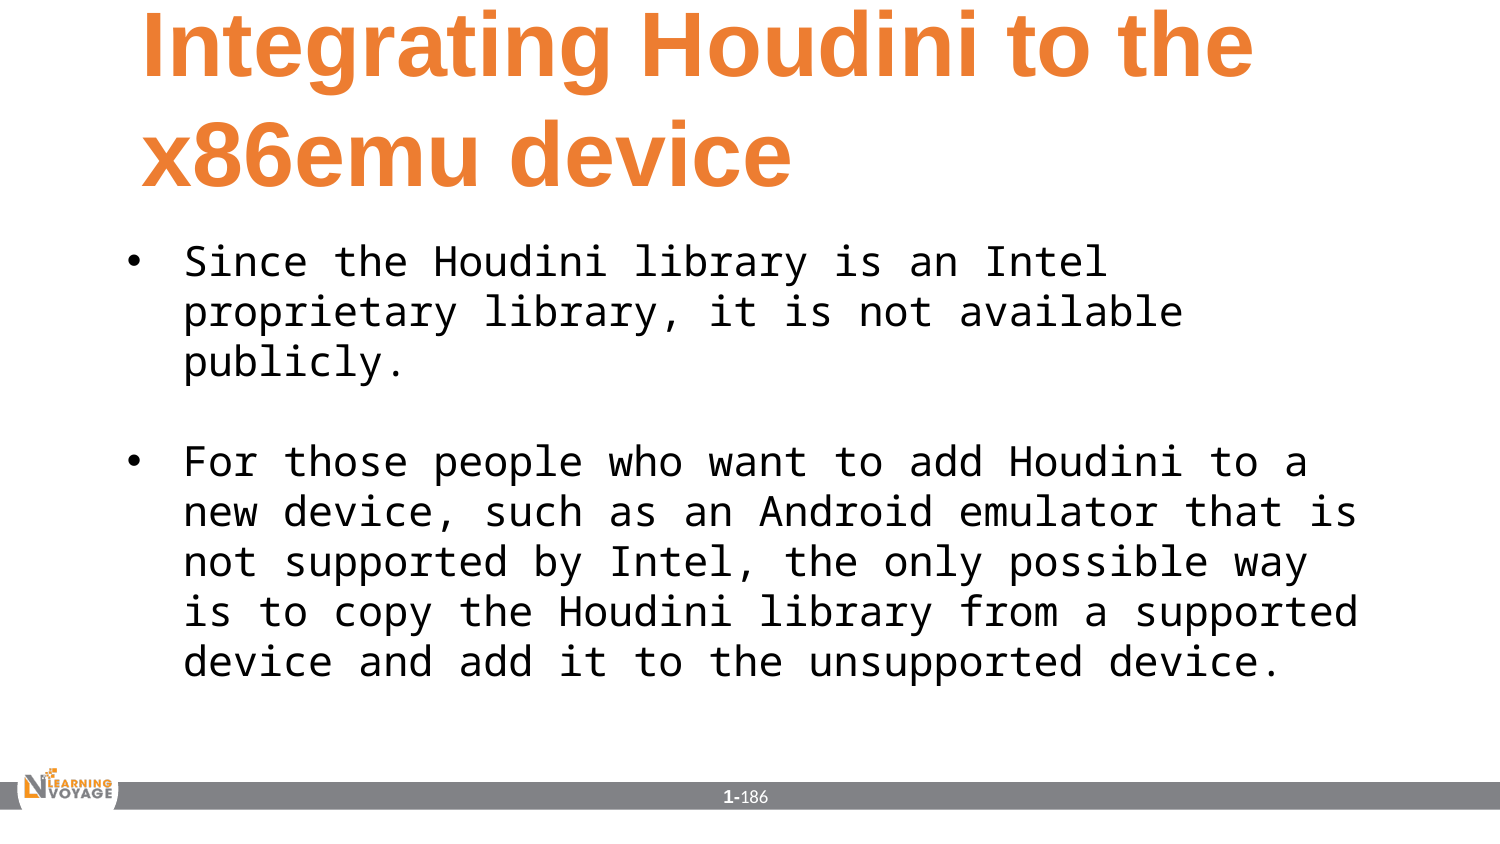

Integrating Houdini to the x86emu device
Since the Houdini library is an Intel proprietary library, it is not available publicly.

For those people who want to add Houdini to a new device, such as an Android emulator that is not supported by Intel, the only possible way is to copy the Houdini library from a supported device and add it to the unsupported device.
1-186